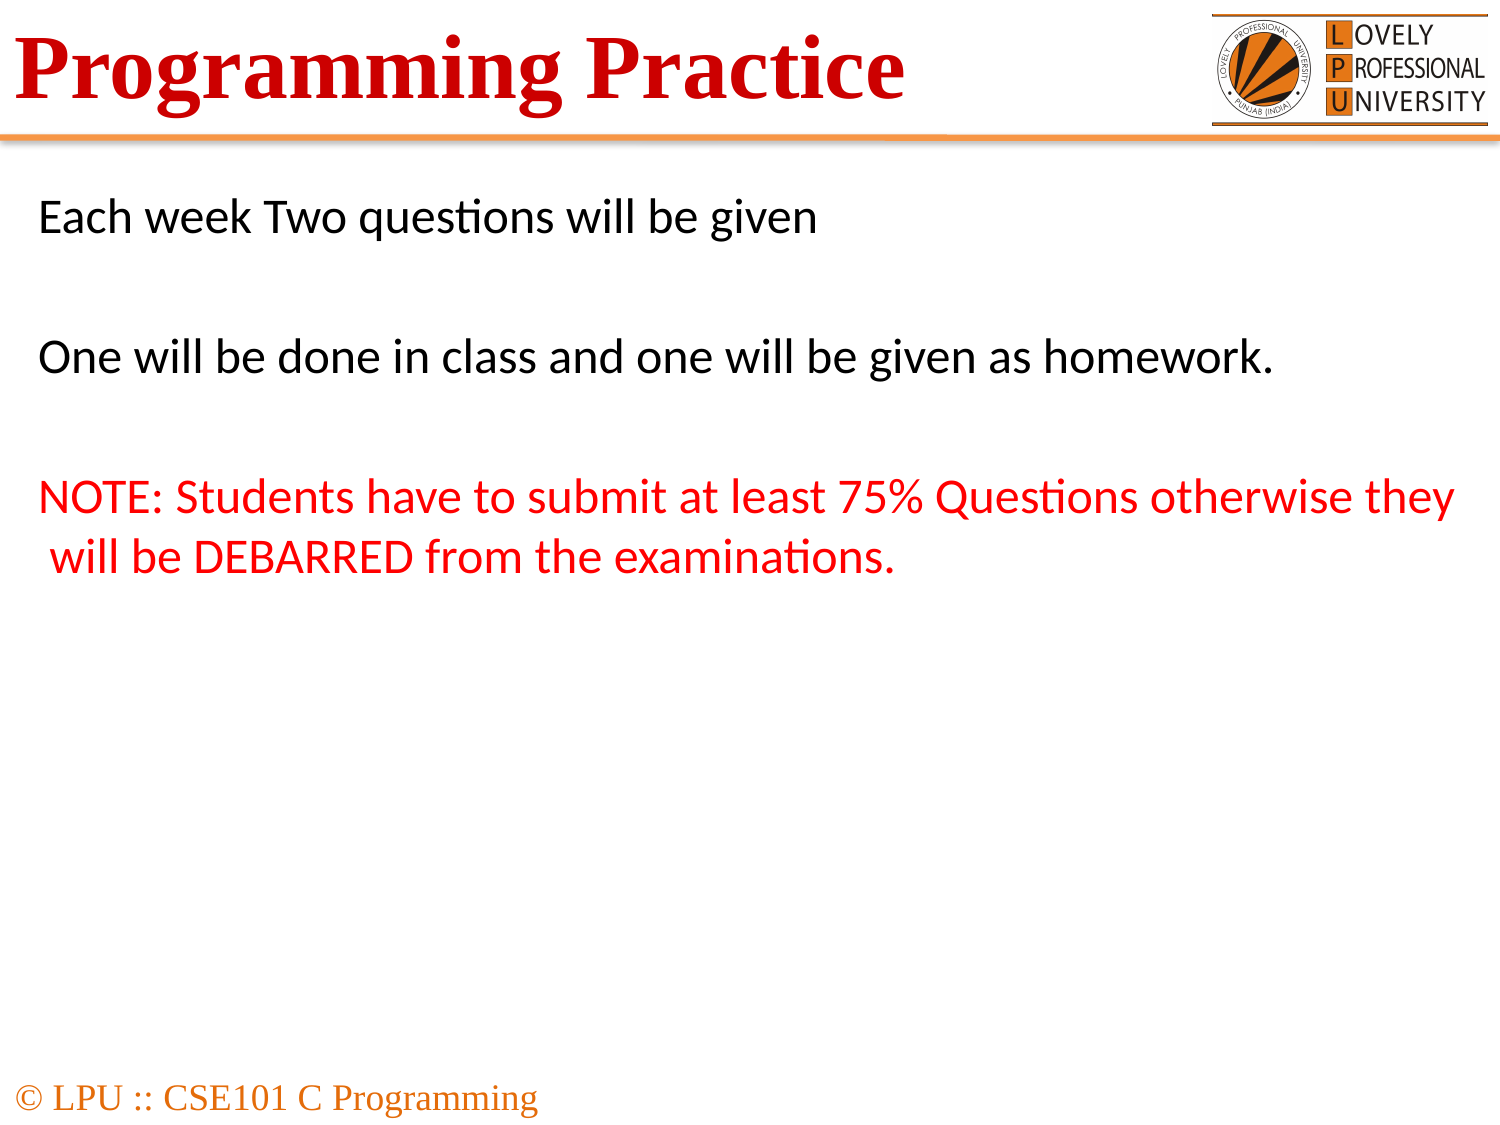

# Programming Practice
Each week Two questions will be given

One will be done in class and one will be given as homework.

NOTE: Students have to submit at least 75% Questions otherwise they  will be DEBARRED from the examinations.